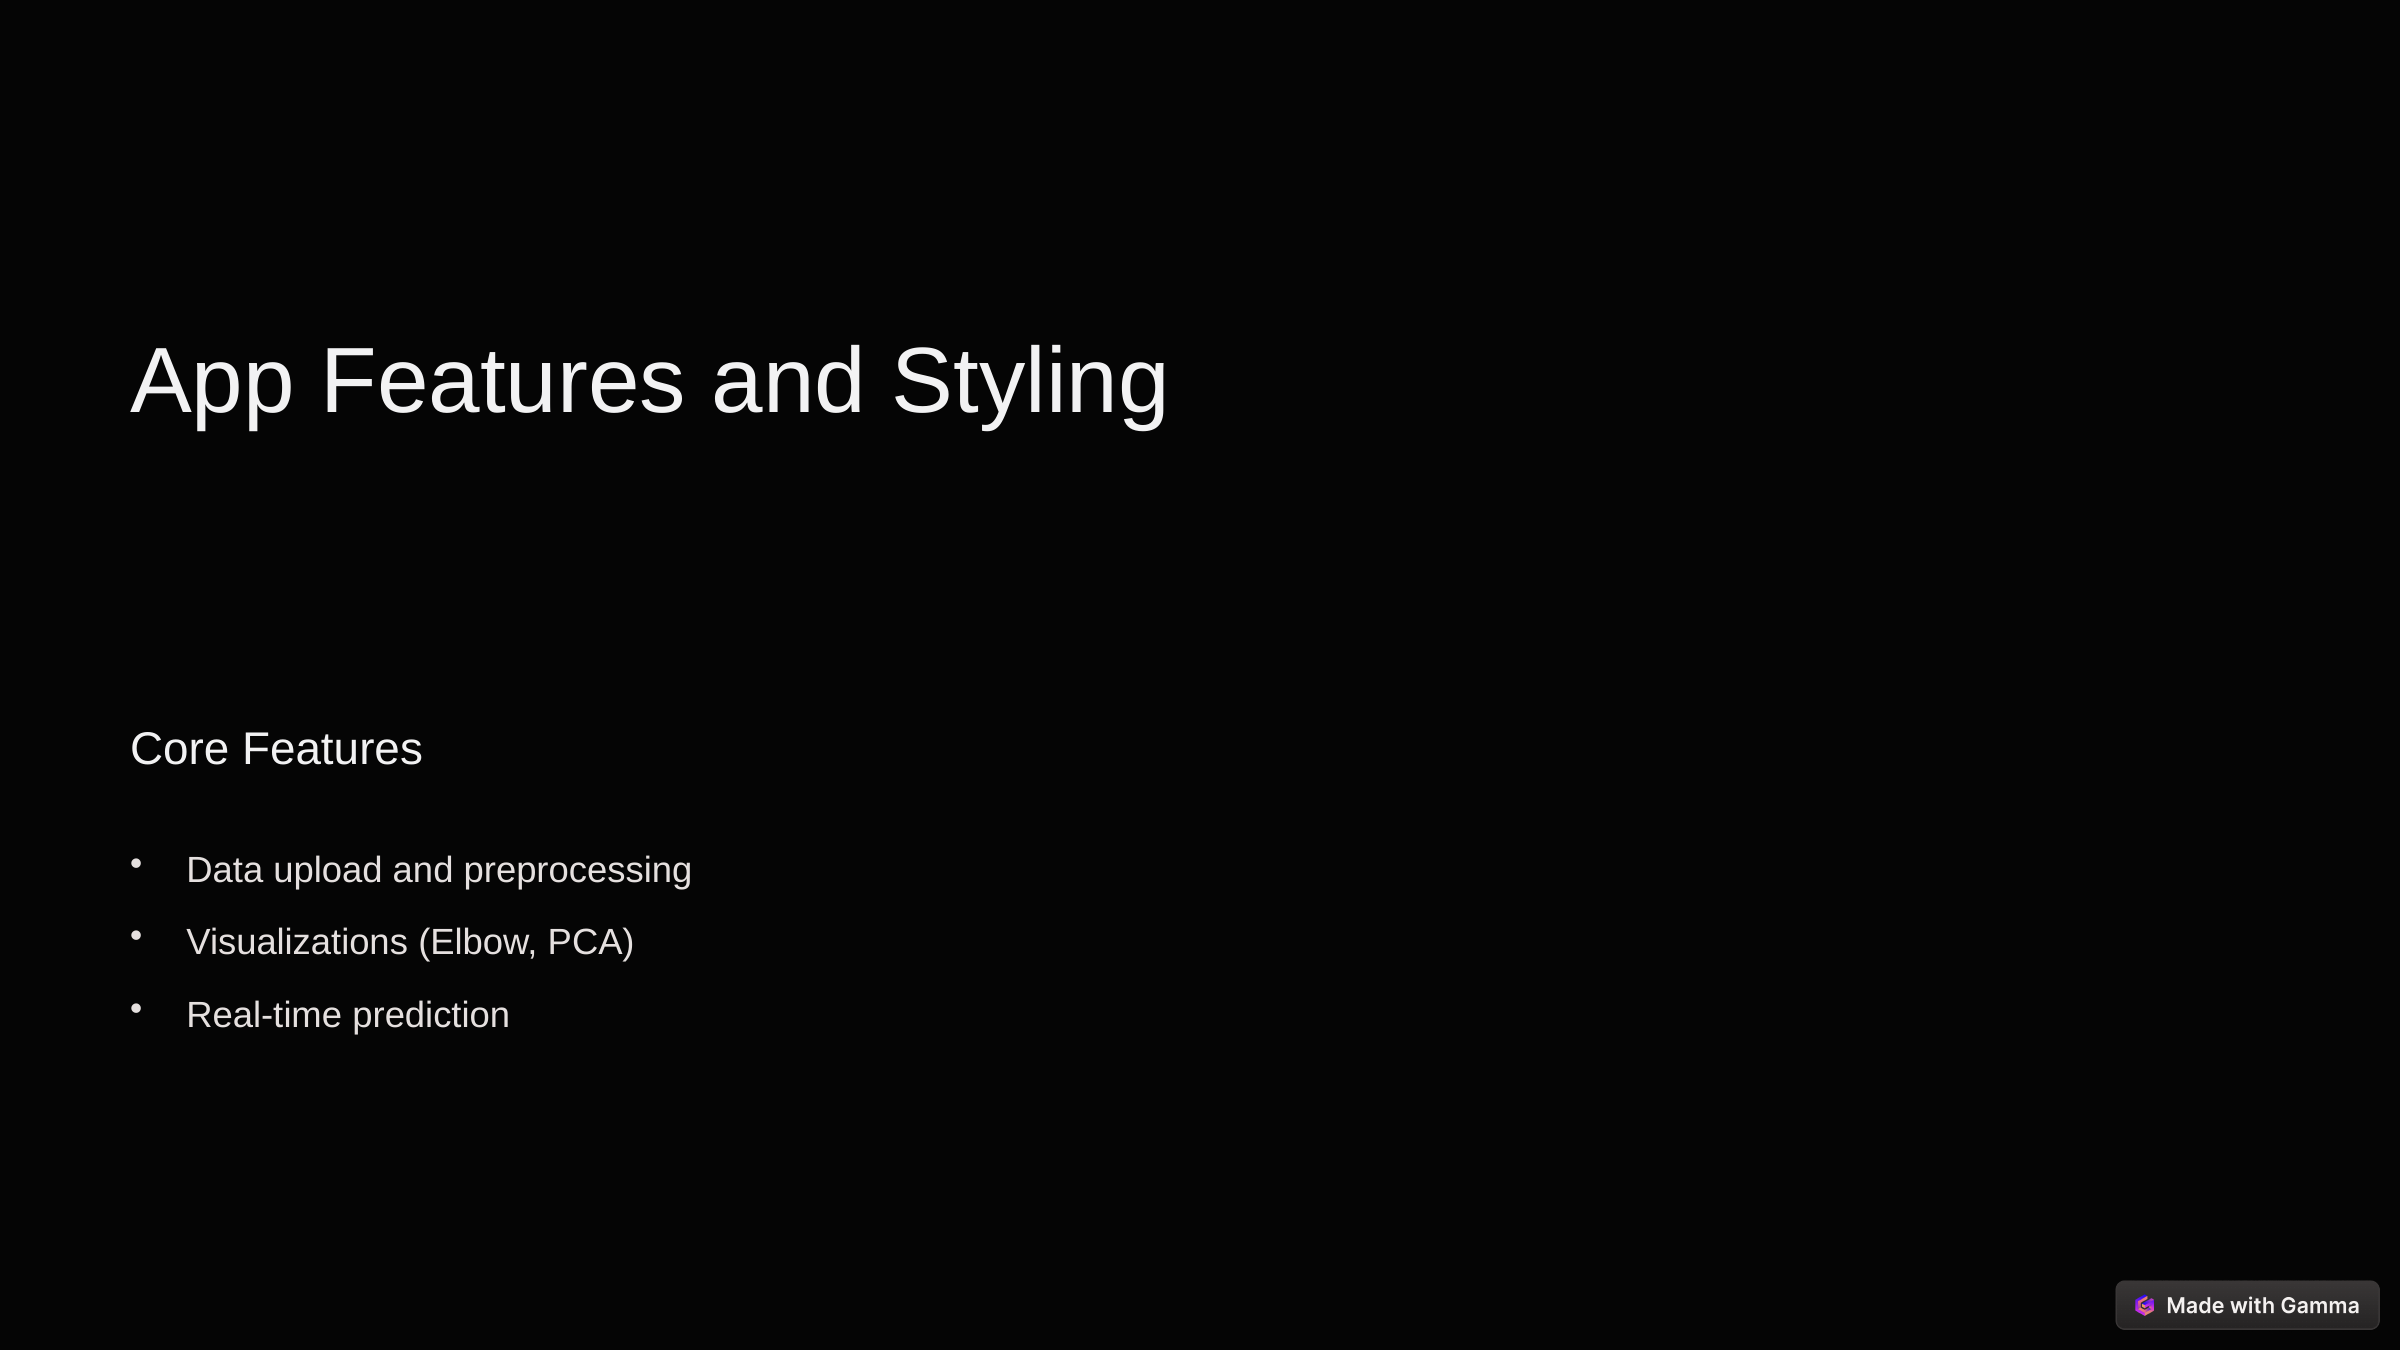

App Features and Styling

Core Features
Data upload and preprocessing
Visualizations (Elbow, PCA)
Real-time prediction